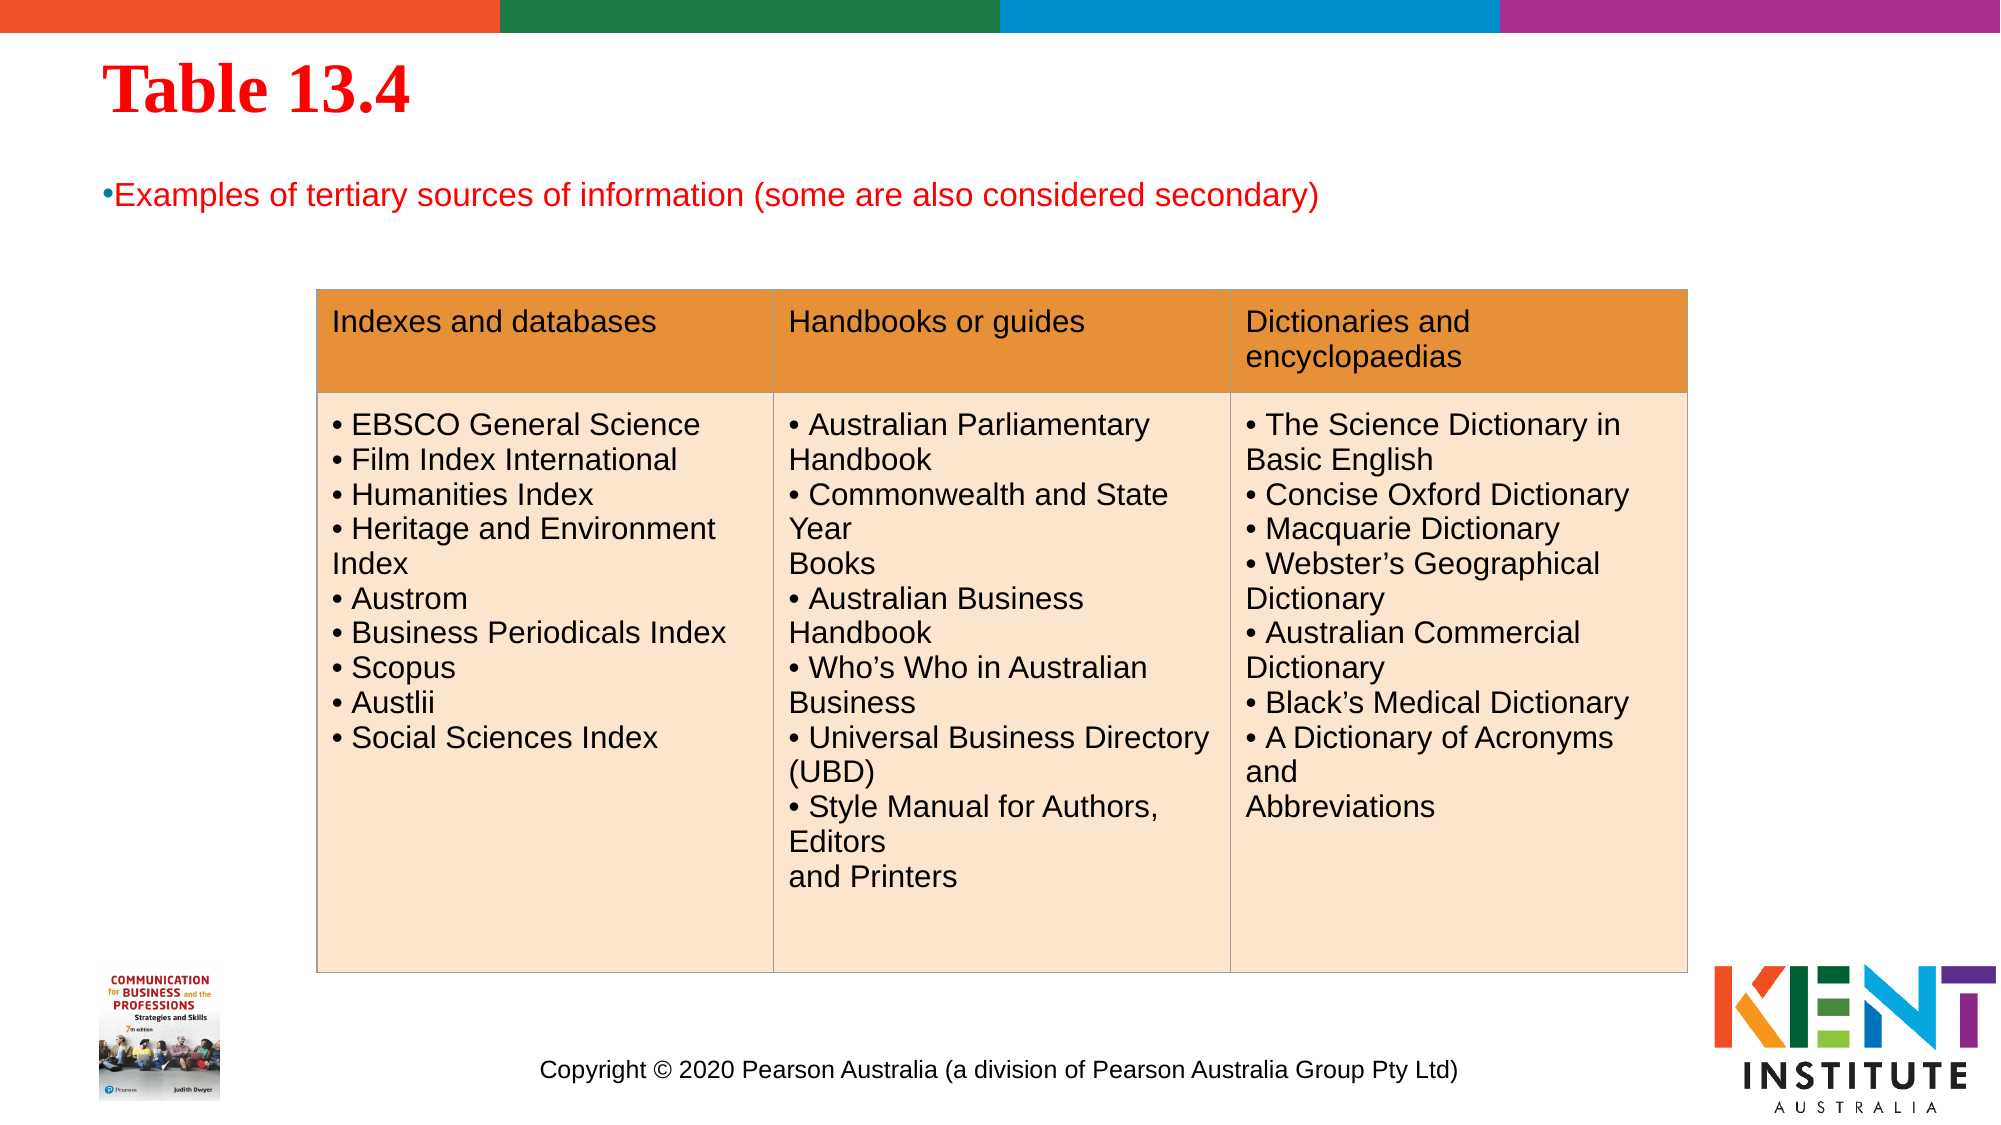

# Table 13.4
Examples of tertiary sources of information (some are also considered secondary)
| Indexes and databases | Handbooks or guides | Dictionaries and encyclopaedias |
| --- | --- | --- |
| • EBSCO General Science • Film Index International • Humanities Index • Heritage and Environment Index • Austrom • Business Periodicals Index • Scopus • Austlii • Social Sciences Index | • Australian Parliamentary Handbook • Commonwealth and State Year Books • Australian Business Handbook • Who’s Who in Australian Business • Universal Business Directory (UBD) • Style Manual for Authors, Editors and Printers | • The Science Dictionary in Basic English • Concise Oxford Dictionary • Macquarie Dictionary • Webster’s Geographical Dictionary • Australian Commercial Dictionary • Black’s Medical Dictionary • A Dictionary of Acronyms and Abbreviations |